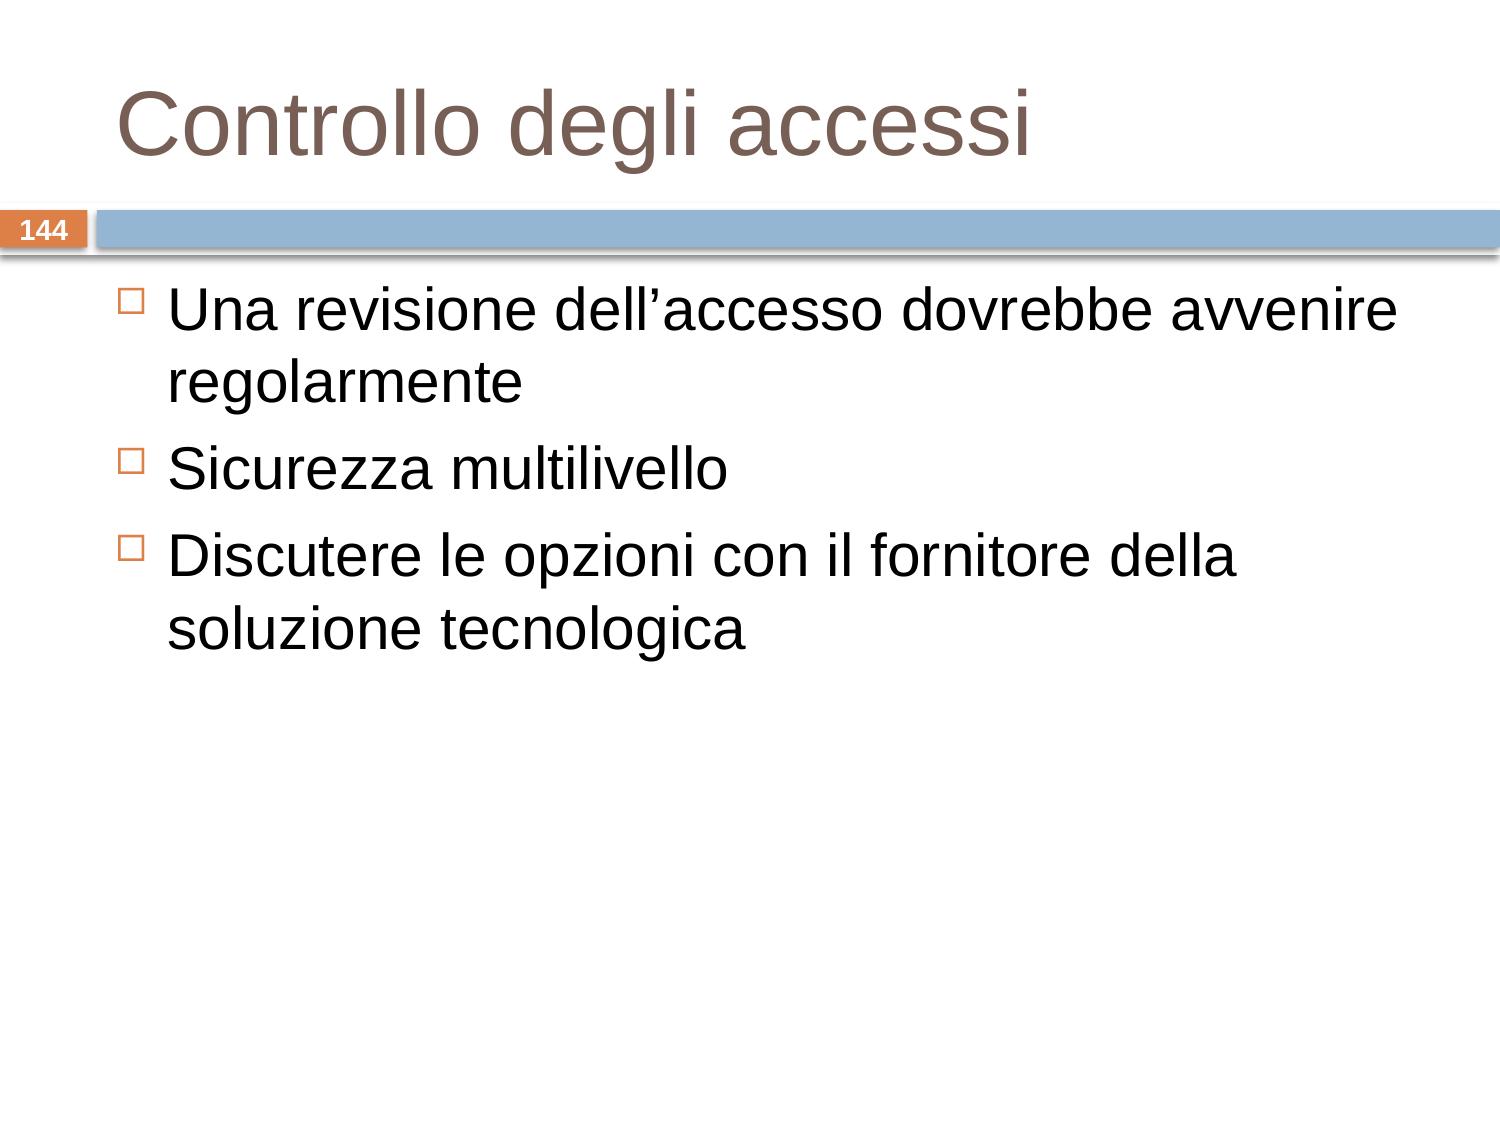

# Controllo degli accessi
144
Una revisione dell’accesso dovrebbe avvenire regolarmente
Sicurezza multilivello
Discutere le opzioni con il fornitore della soluzione tecnologica